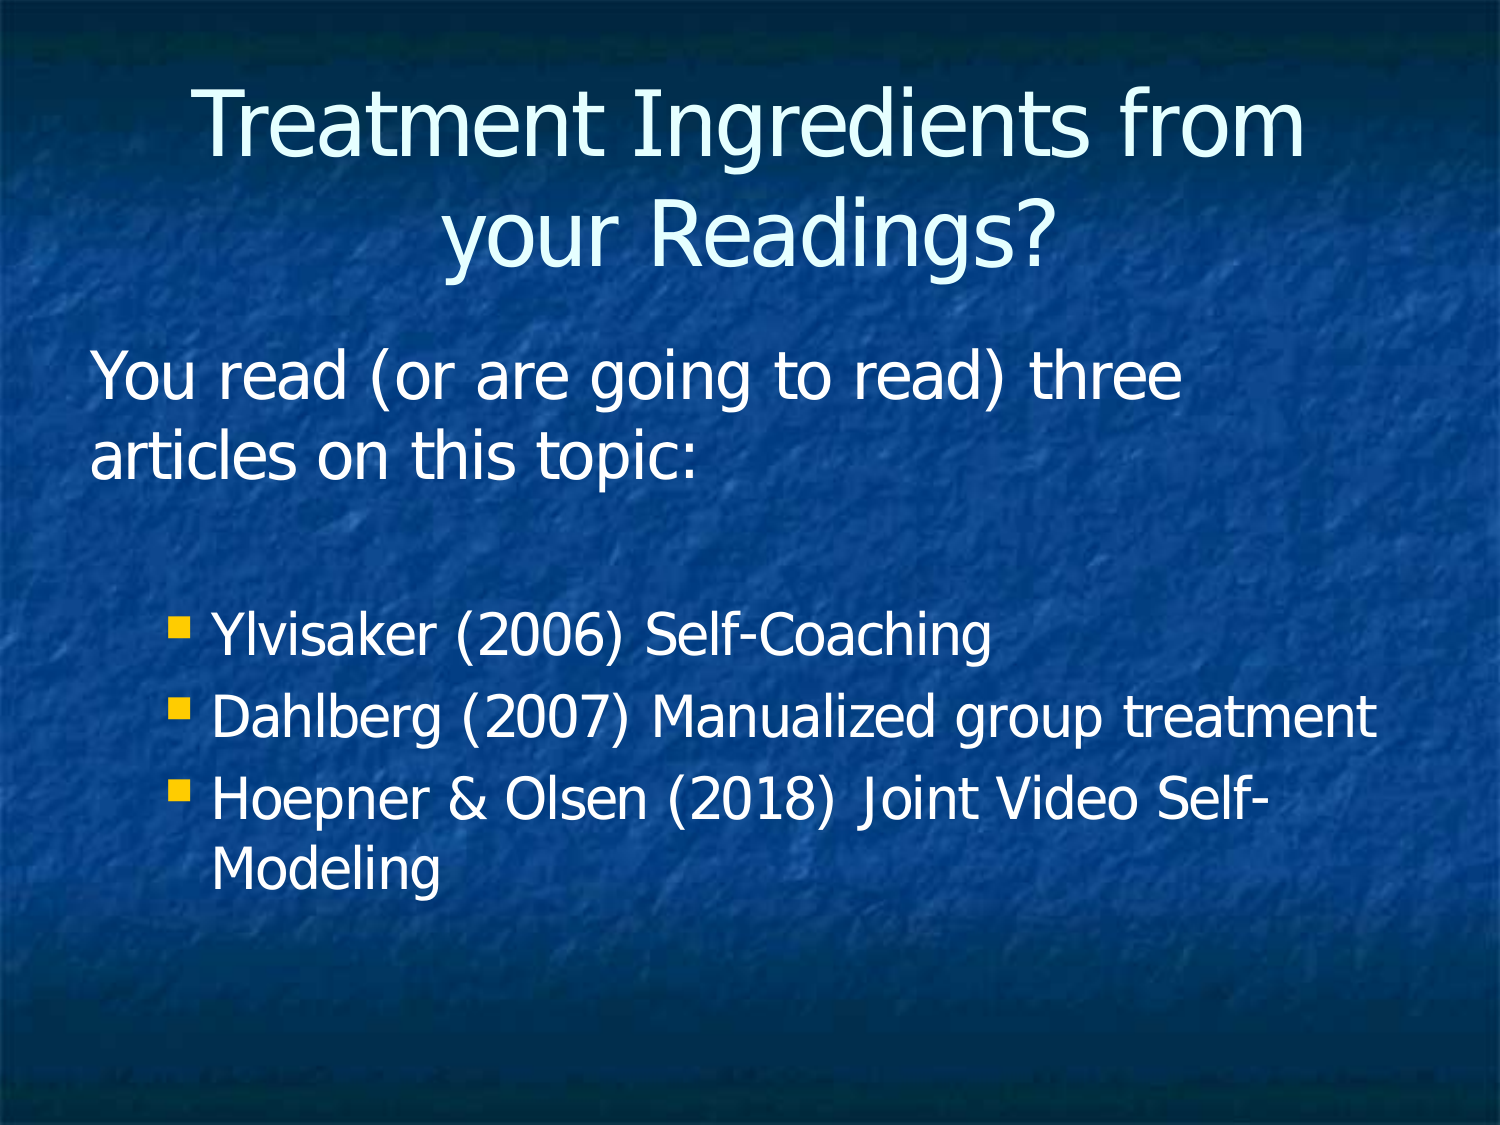

# Treatment Ingredients from your Readings?
You read (or are going to read) three articles on this topic:

Ylvisaker (2006) Self-Coaching
Dahlberg (2007) Manualized group treatment
Hoepner & Olsen (2018) Joint Video Self-Modeling